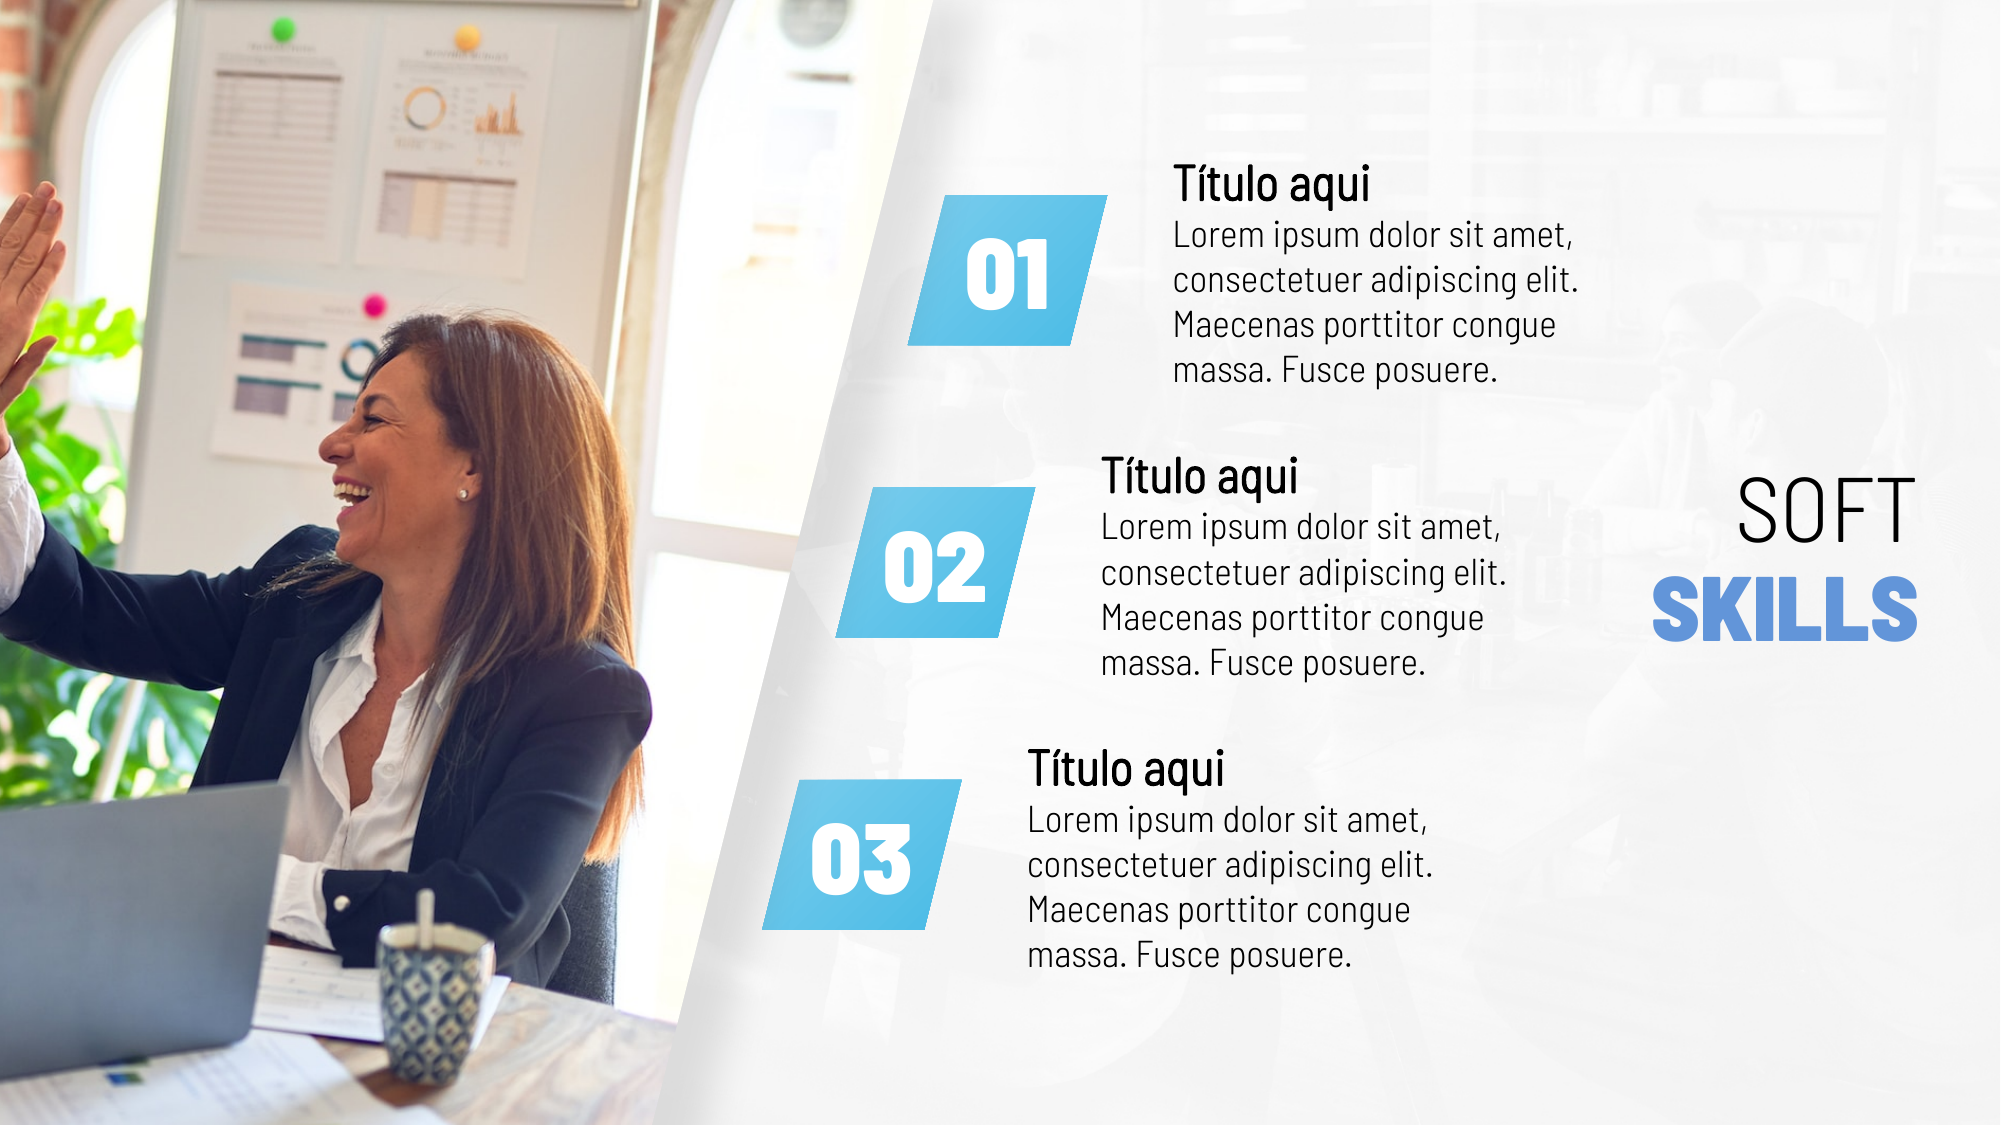

Título aqui
Lorem ipsum dolor sit amet, consectetuer adipiscing elit. Maecenas porttitor congue massa. Fusce posuere.
01
Título aqui
Lorem ipsum dolor sit amet, consectetuer adipiscing elit. Maecenas porttitor congue massa. Fusce posuere.
02
# SOFT SKILLS
Título aqui
Lorem ipsum dolor sit amet, consectetuer adipiscing elit. Maecenas porttitor congue massa. Fusce posuere.
03